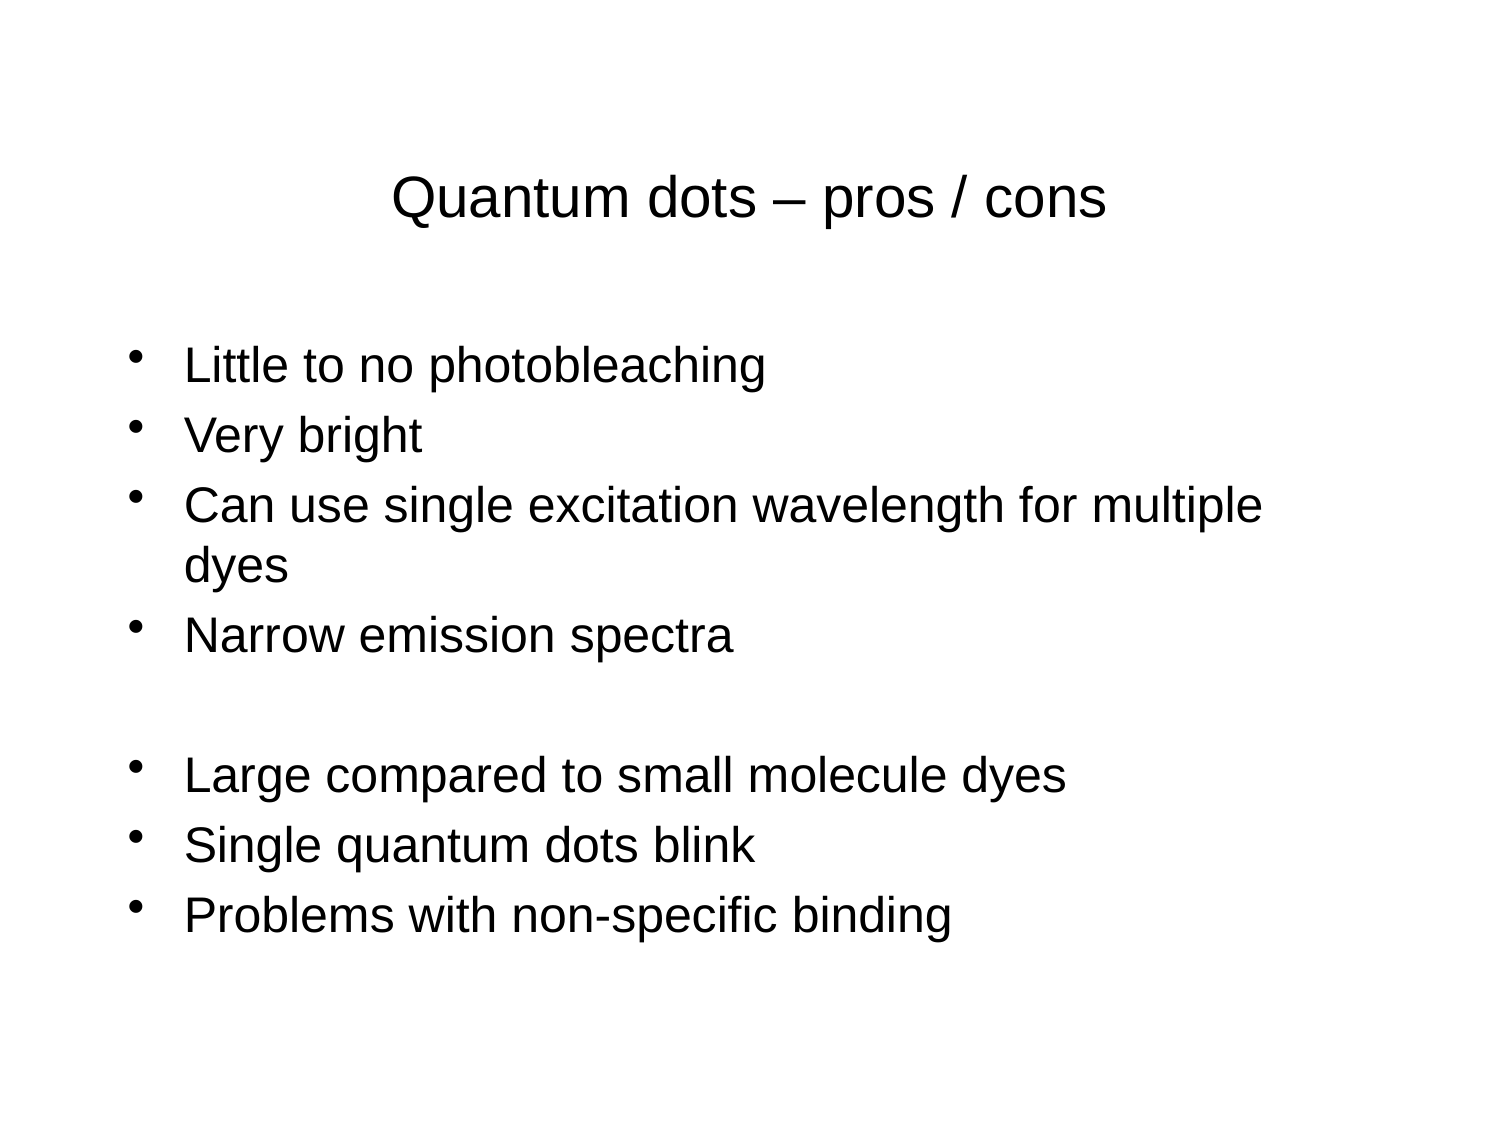

# Quantum dots – pros / cons
Little to no photobleaching
Very bright
Can use single excitation wavelength for multiple dyes
Narrow emission spectra

Large compared to small molecule dyes
Single quantum dots blink
Problems with non-specific binding